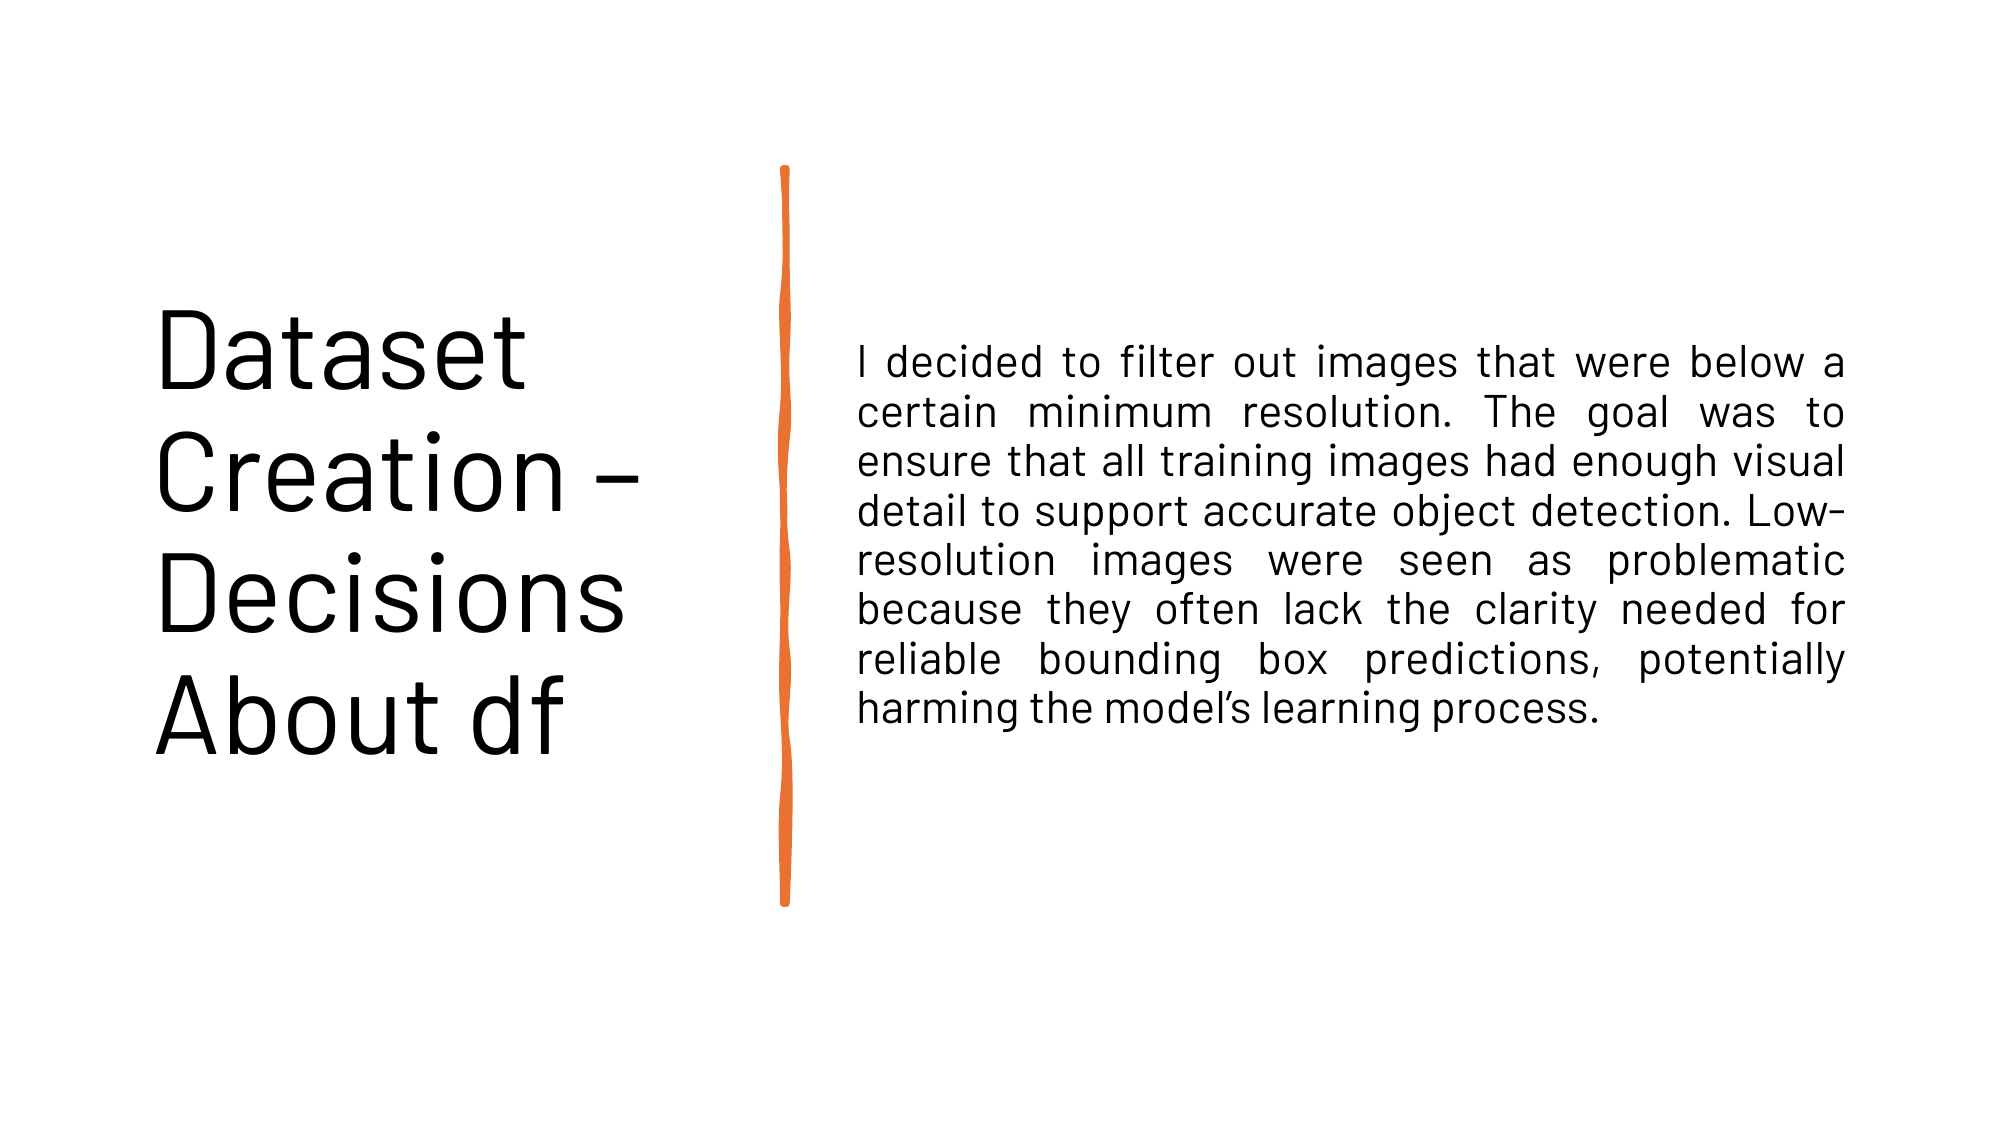

# Dataset Creation – Decisions About df
I decided to filter out images that were below a certain minimum resolution. The goal was to ensure that all training images had enough visual detail to support accurate object detection. Low-resolution images were seen as problematic because they often lack the clarity needed for reliable bounding box predictions, potentially harming the model’s learning process.